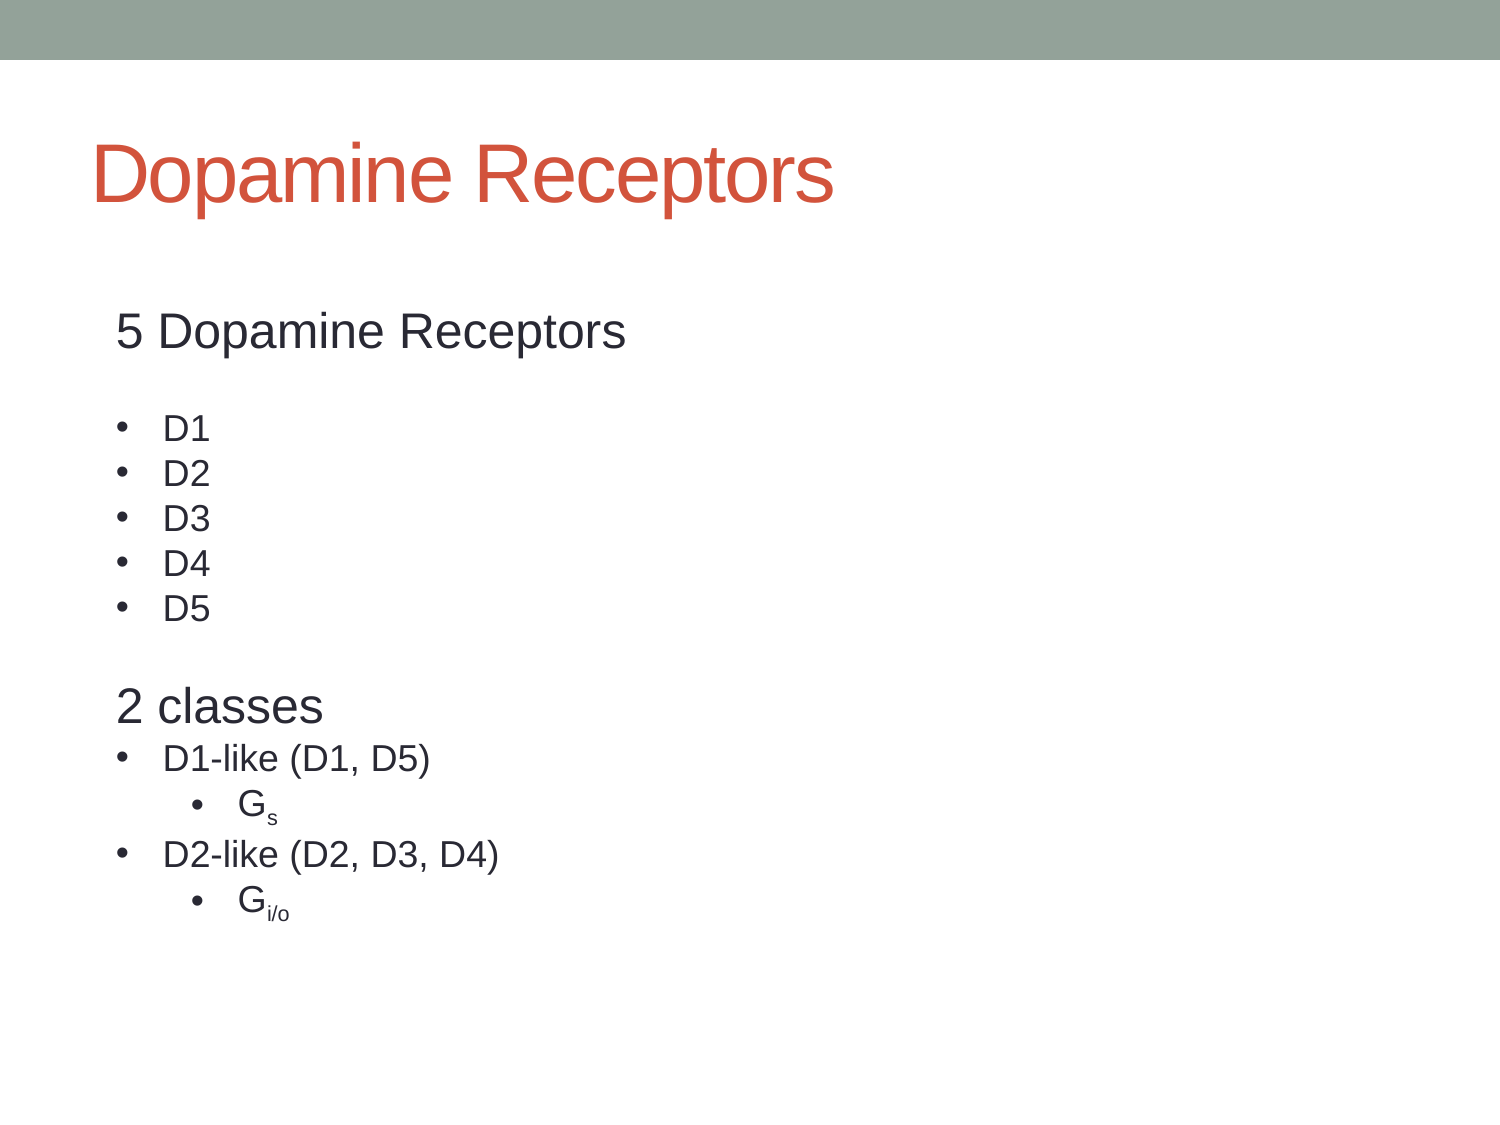

# Dopamine Receptors
5 Dopamine Receptors

D1
D2
D3
D4
D5

2 classes
D1-like (D1, D5)
Gs
D2-like (D2, D3, D4)
Gi/o